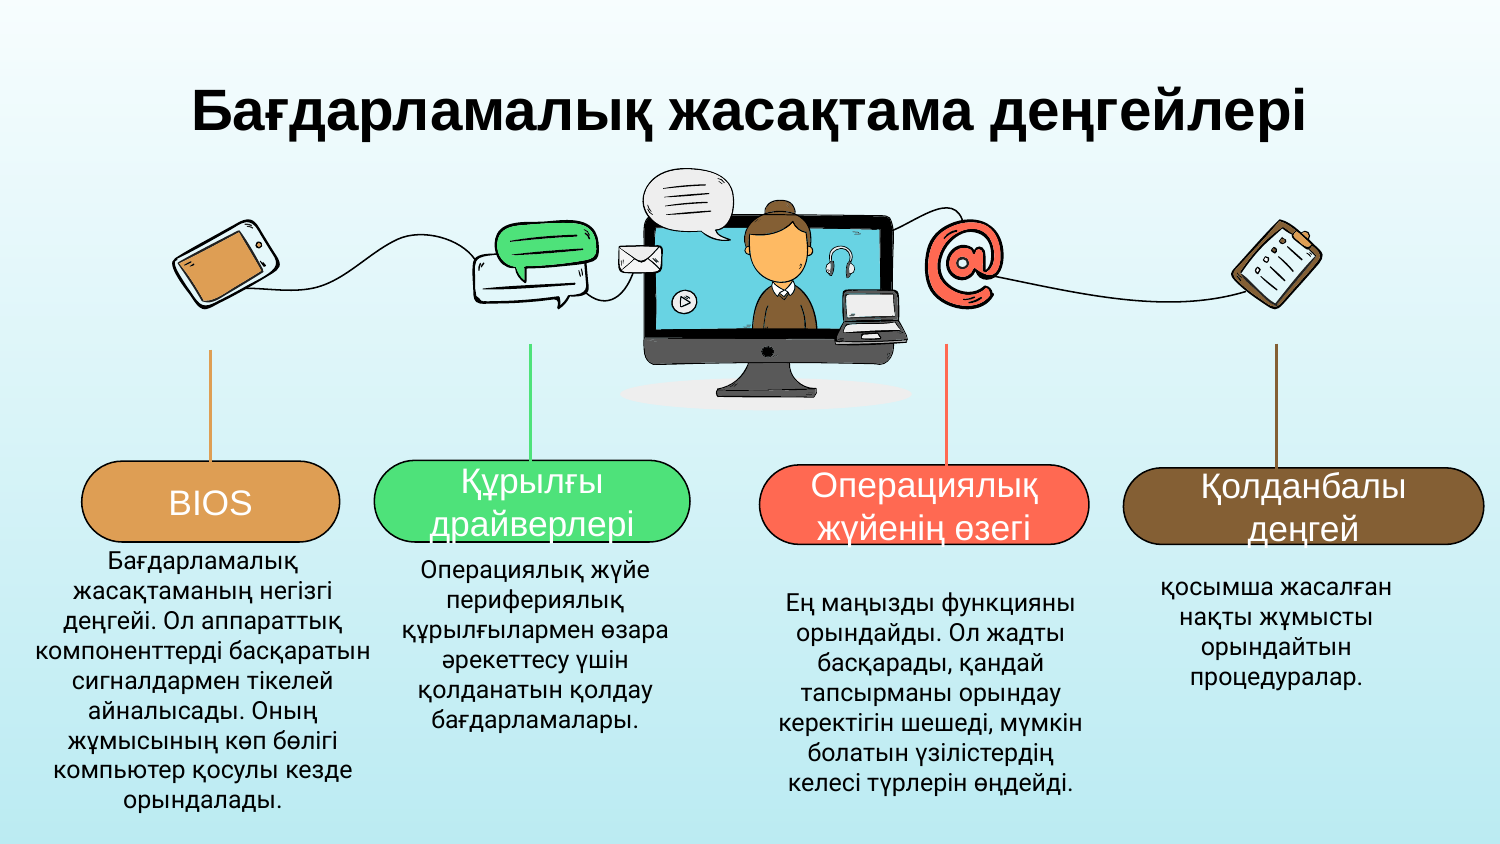

# Бағдарламалық жасақтама деңгейлері

Құрылғы драйверлері
Операциялық жүйе перифериялық құрылғылармен өзара әрекеттесу үшін қолданатын қолдау бағдарламалары.
Операциялық жүйенің өзегі
Ең маңызды функцияны орындайды. Ол жадты басқарады, қандай тапсырманы орындау керектігін шешеді, мүмкін болатын үзілістердің келесі түрлерін өңдейді.
Қолданбалы деңгей
қосымша жасалған нақты жұмысты орындайтын процедуралар.
BIOS
Бағдарламалық жасақтаманың негізгі деңгейі. Ол аппараттық компоненттерді басқаратын сигналдармен тікелей айналысады. Оның жұмысының көп бөлігі компьютер қосулы кезде орындалады.